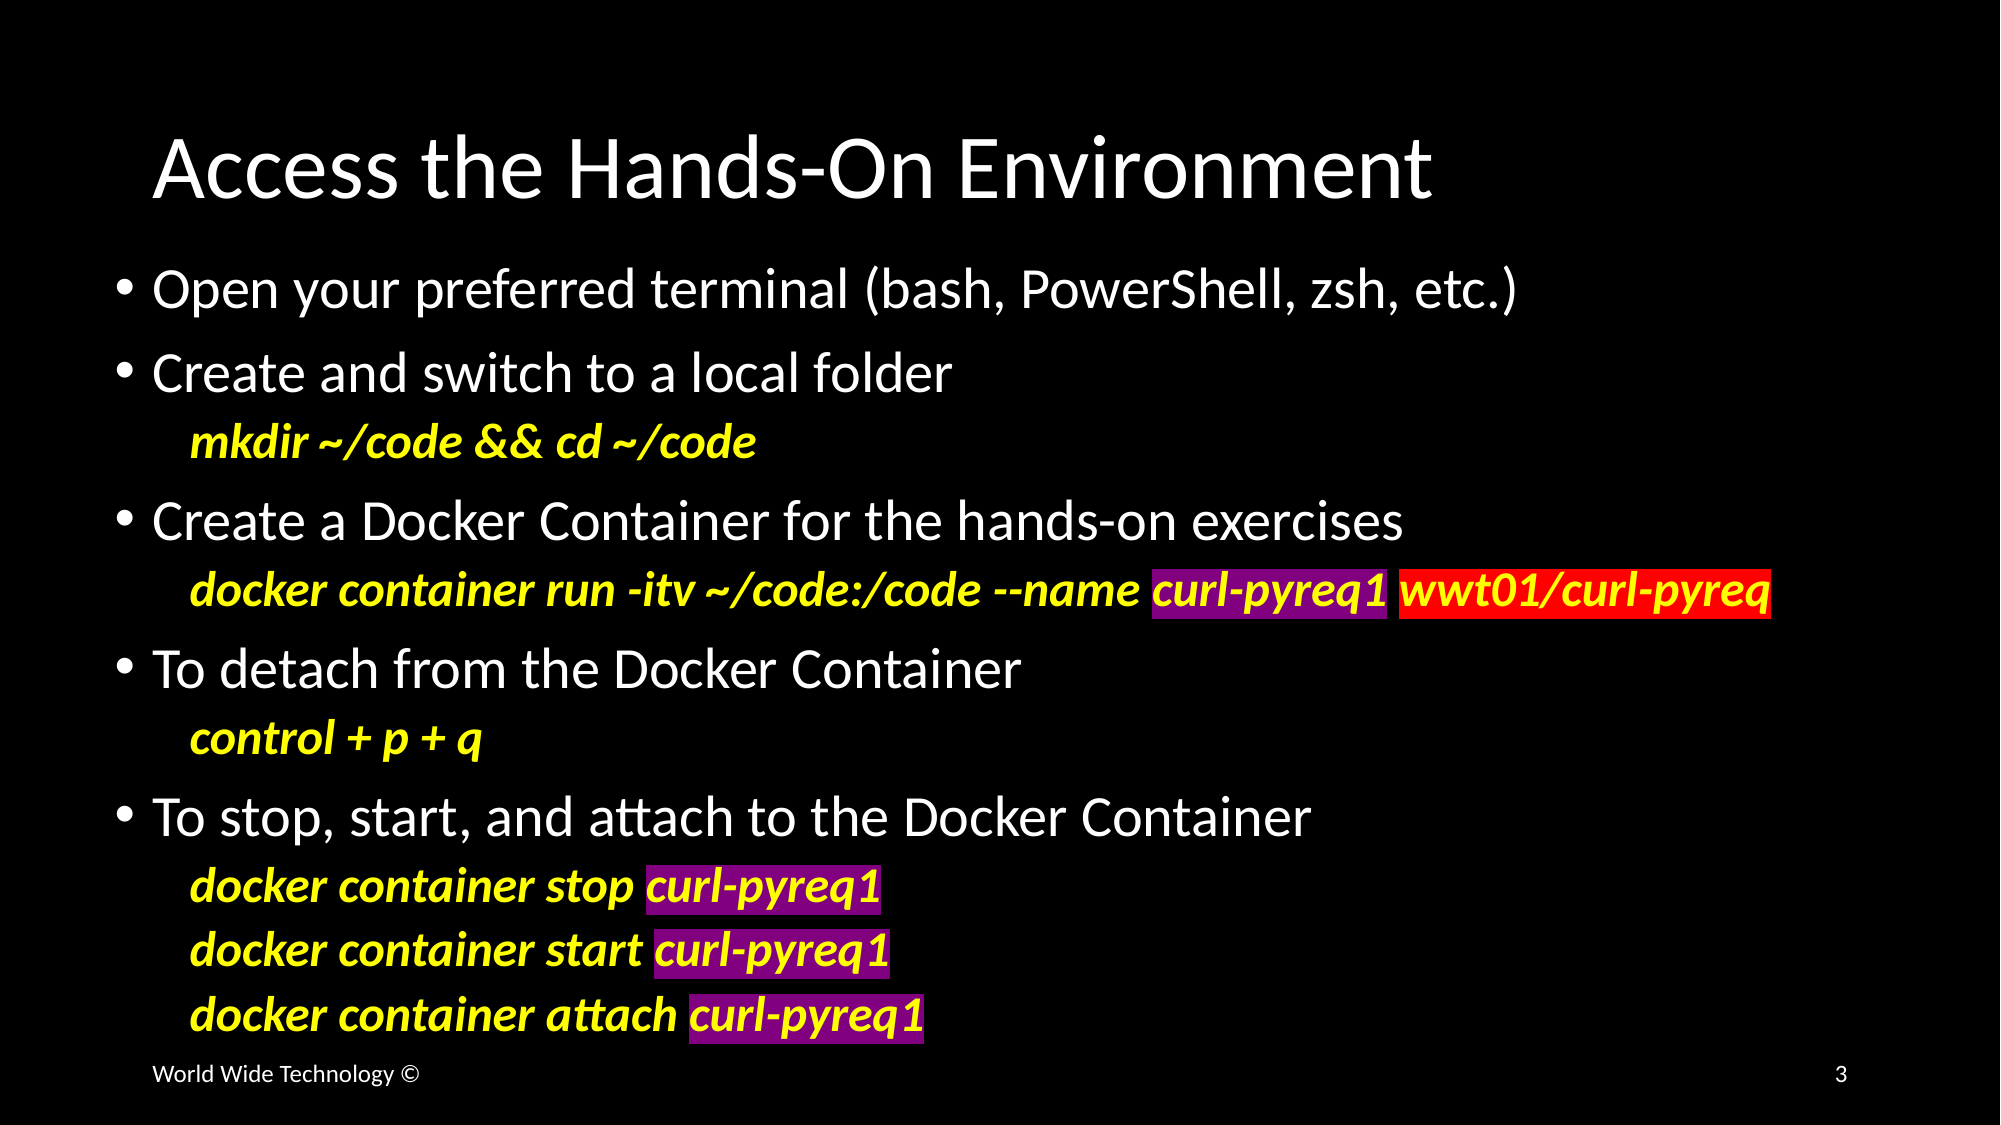

# Access the Hands-On Environment
Open your preferred terminal (bash, PowerShell, zsh, etc.)
Create and switch to a local folder
mkdir ~/code && cd ~/code
Create a Docker Container for the hands-on exercises
docker container run -itv ~/code:/code --name curl-pyreq1 wwt01/curl-pyreq
To detach from the Docker Container
control + p + q
To stop, start, and attach to the Docker Container
docker container stop curl-pyreq1
docker container start curl-pyreq1
docker container attach curl-pyreq1
World Wide Technology ©
3